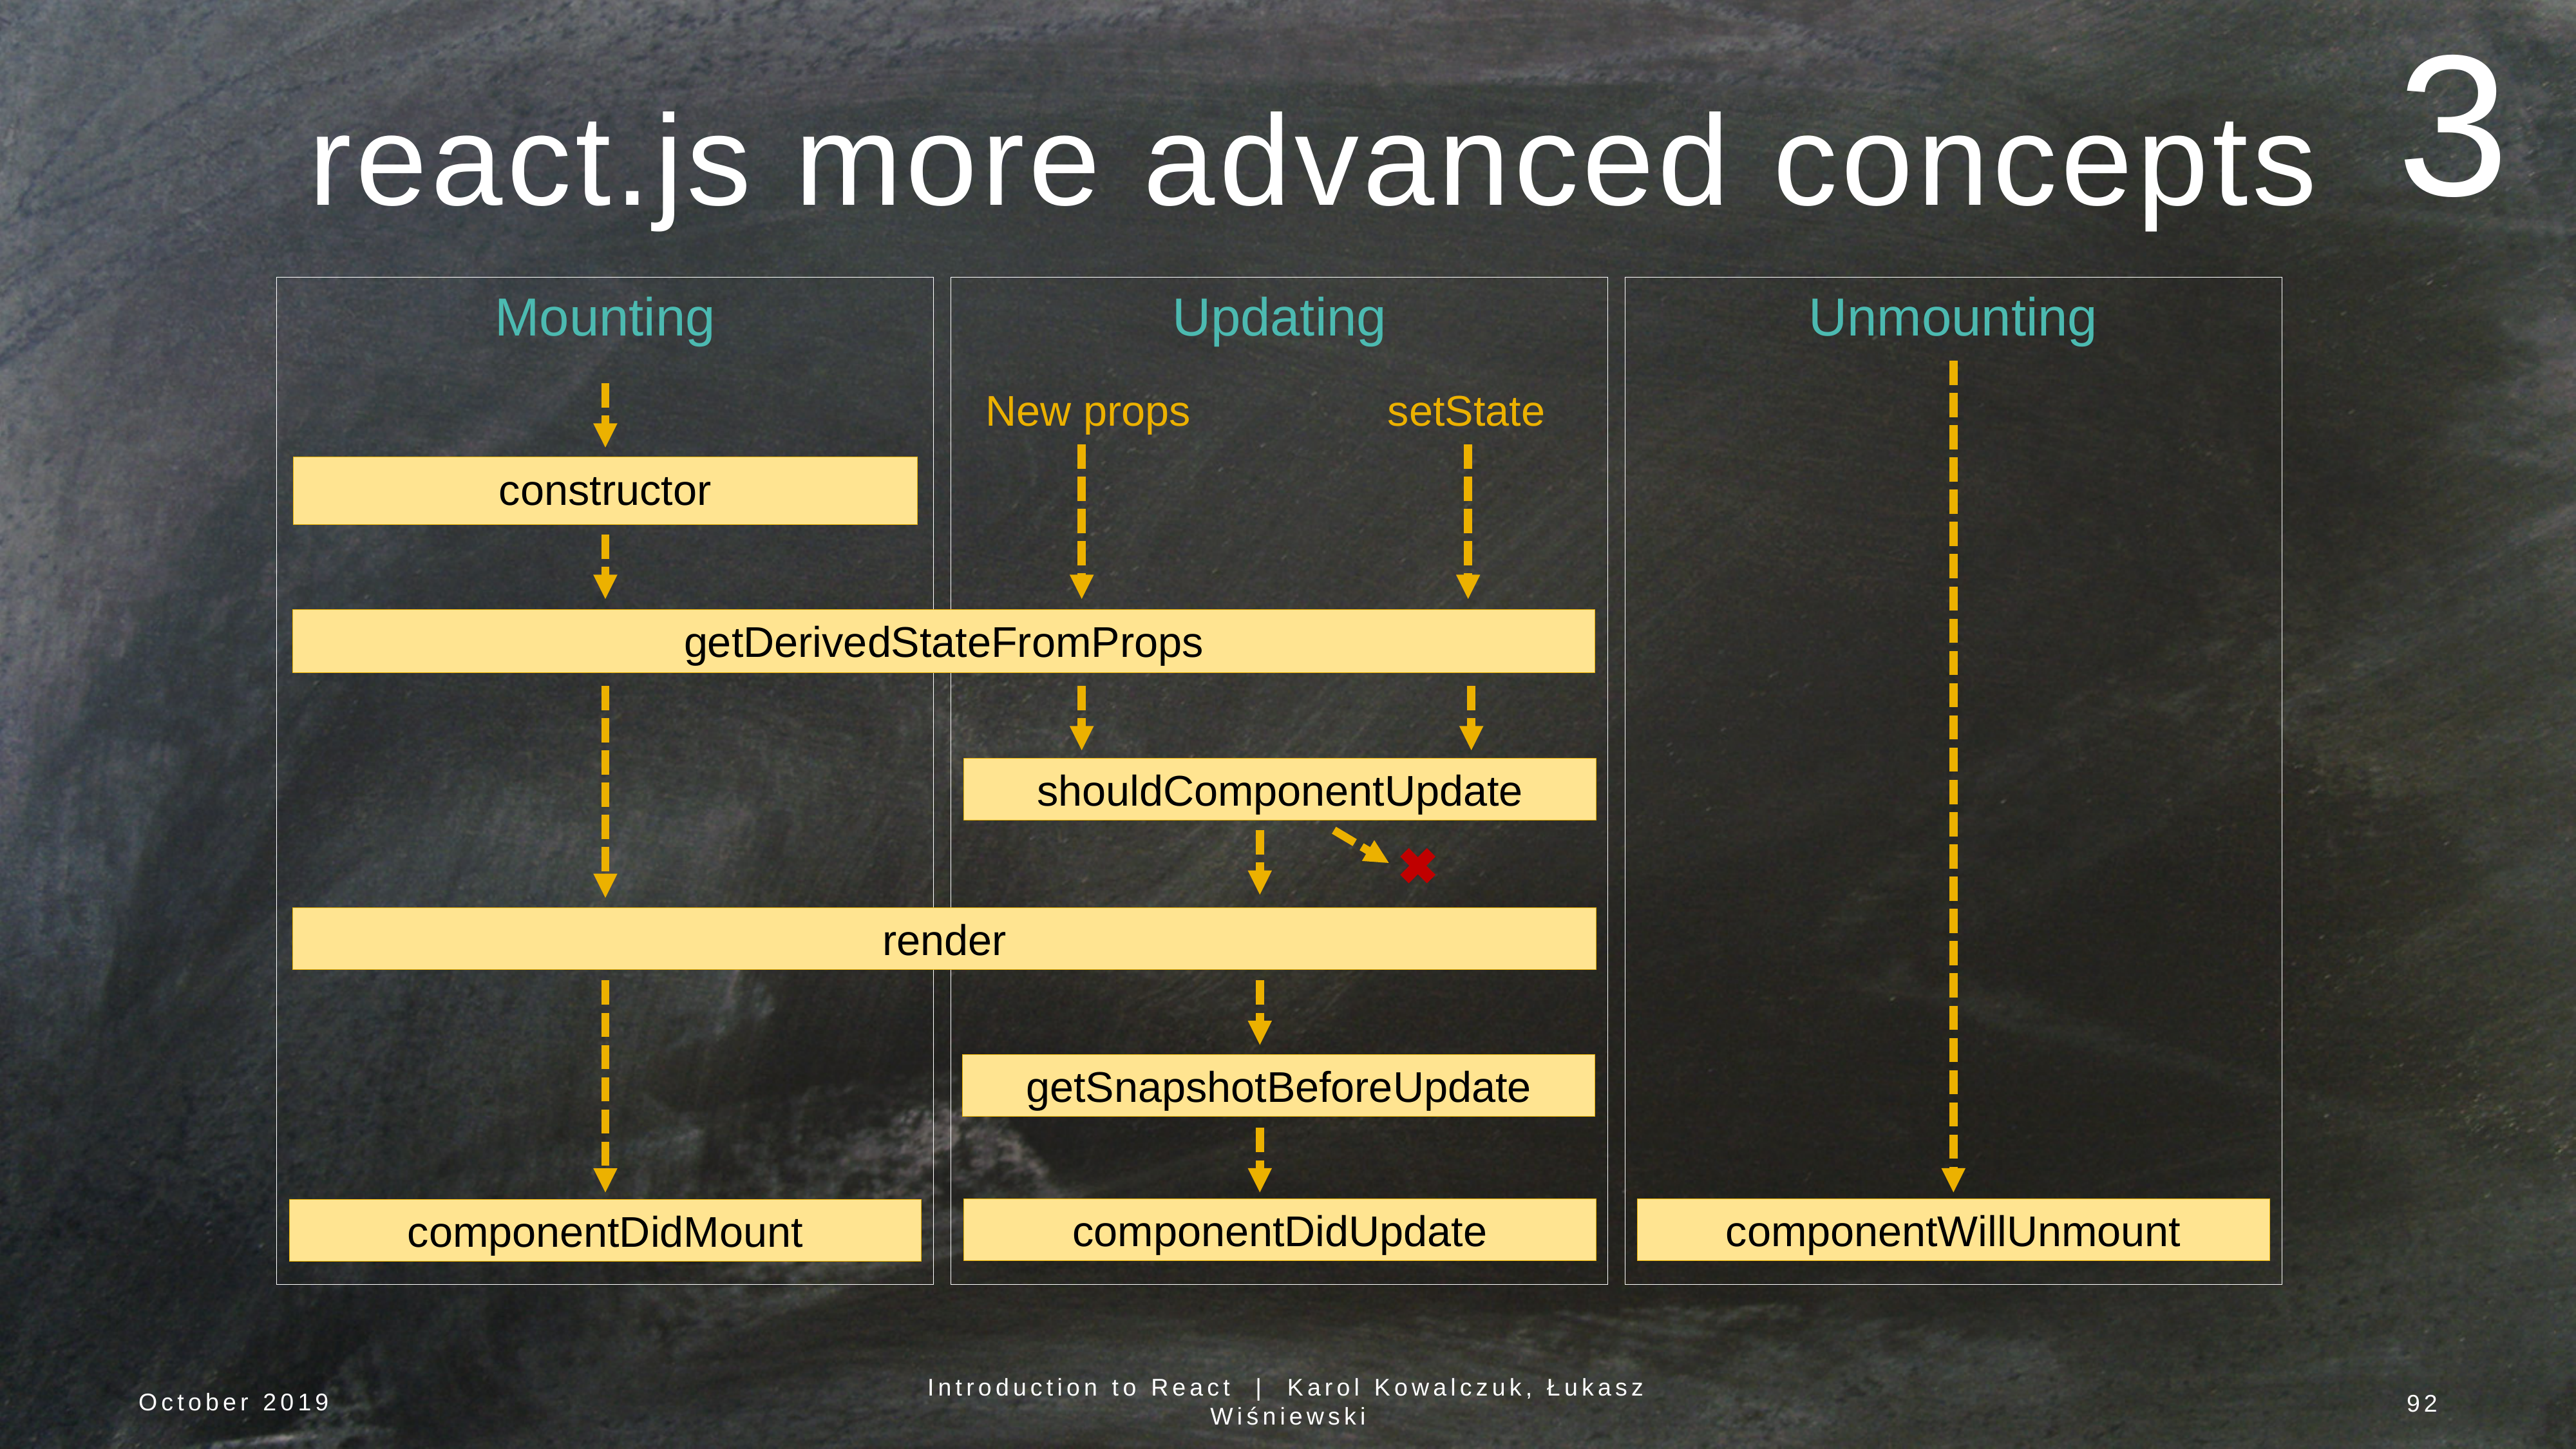

3
# react.js more advanced concepts
Mounting
Updating
Unmounting
setState
New props
constructor
getDerivedStateFromProps
shouldComponentUpdate

render
getSnapshotBeforeUpdate
componentDidUpdate
componentWillUnmount
componentDidMount
October 2019
Introduction to React  |  Karol Kowalczuk, Łukasz Wiśniewski
92